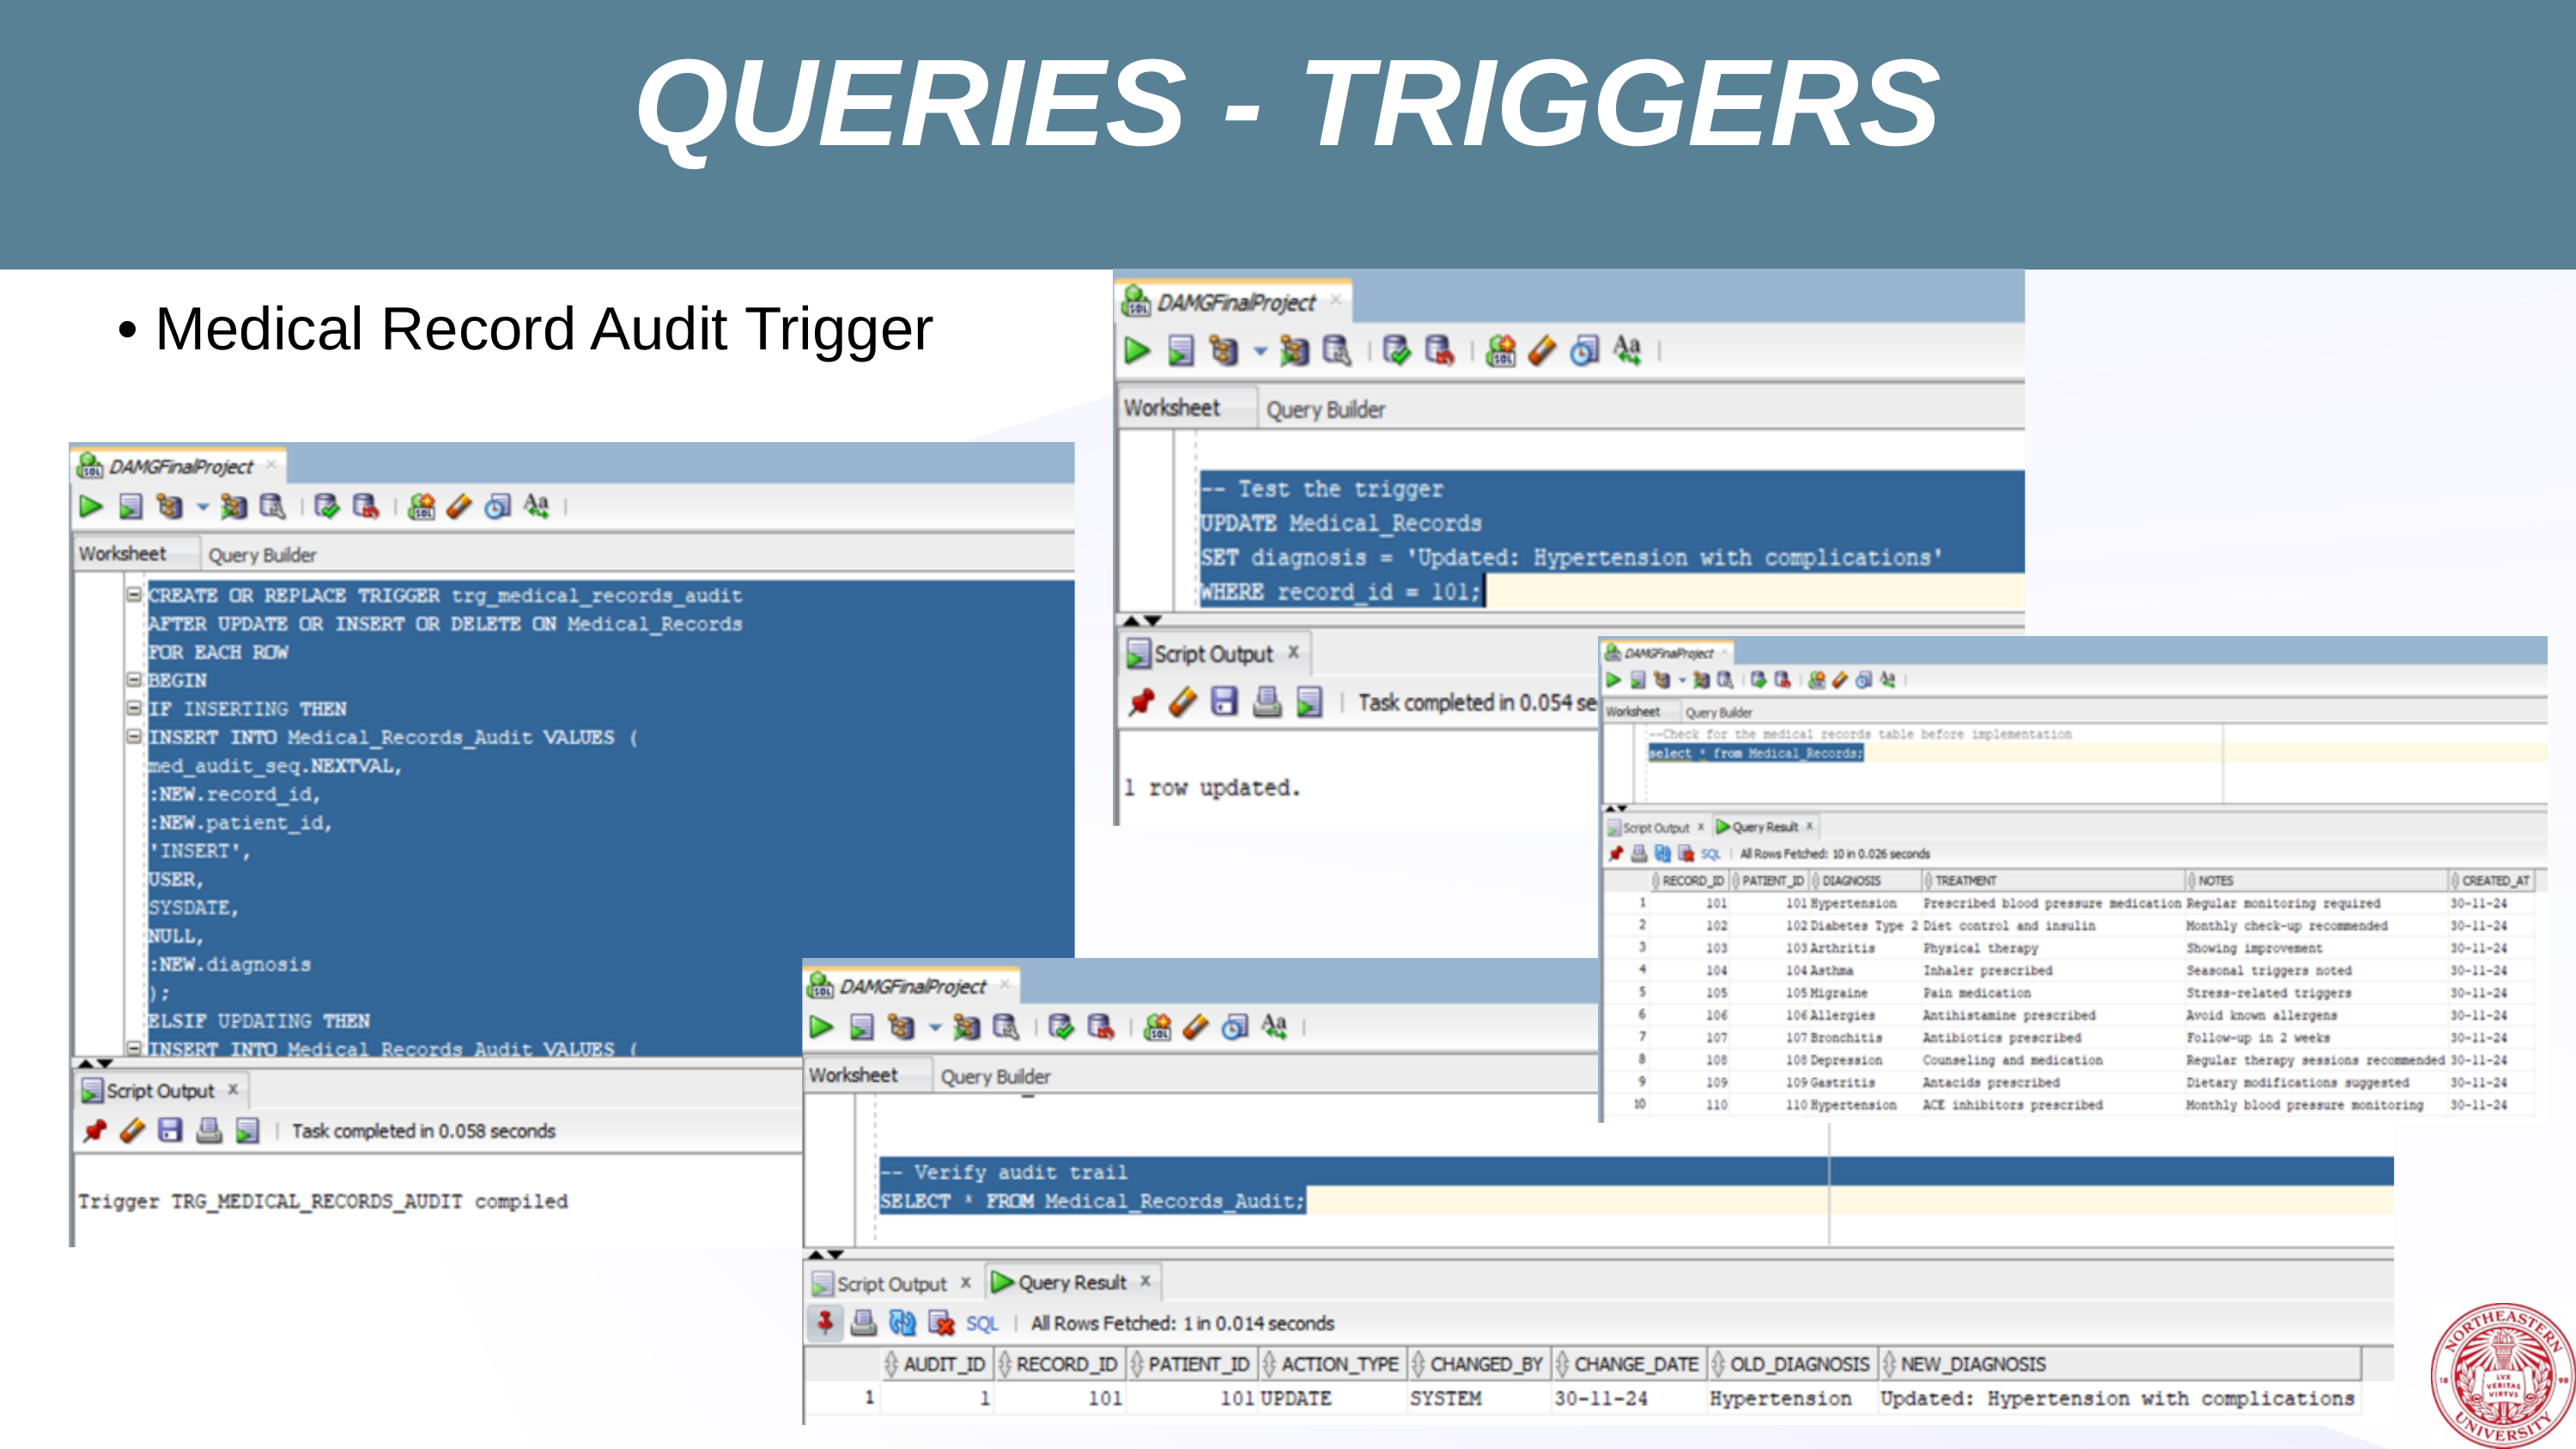

QUERIES - TRIGGERS

• Medical Record Audit Trigger